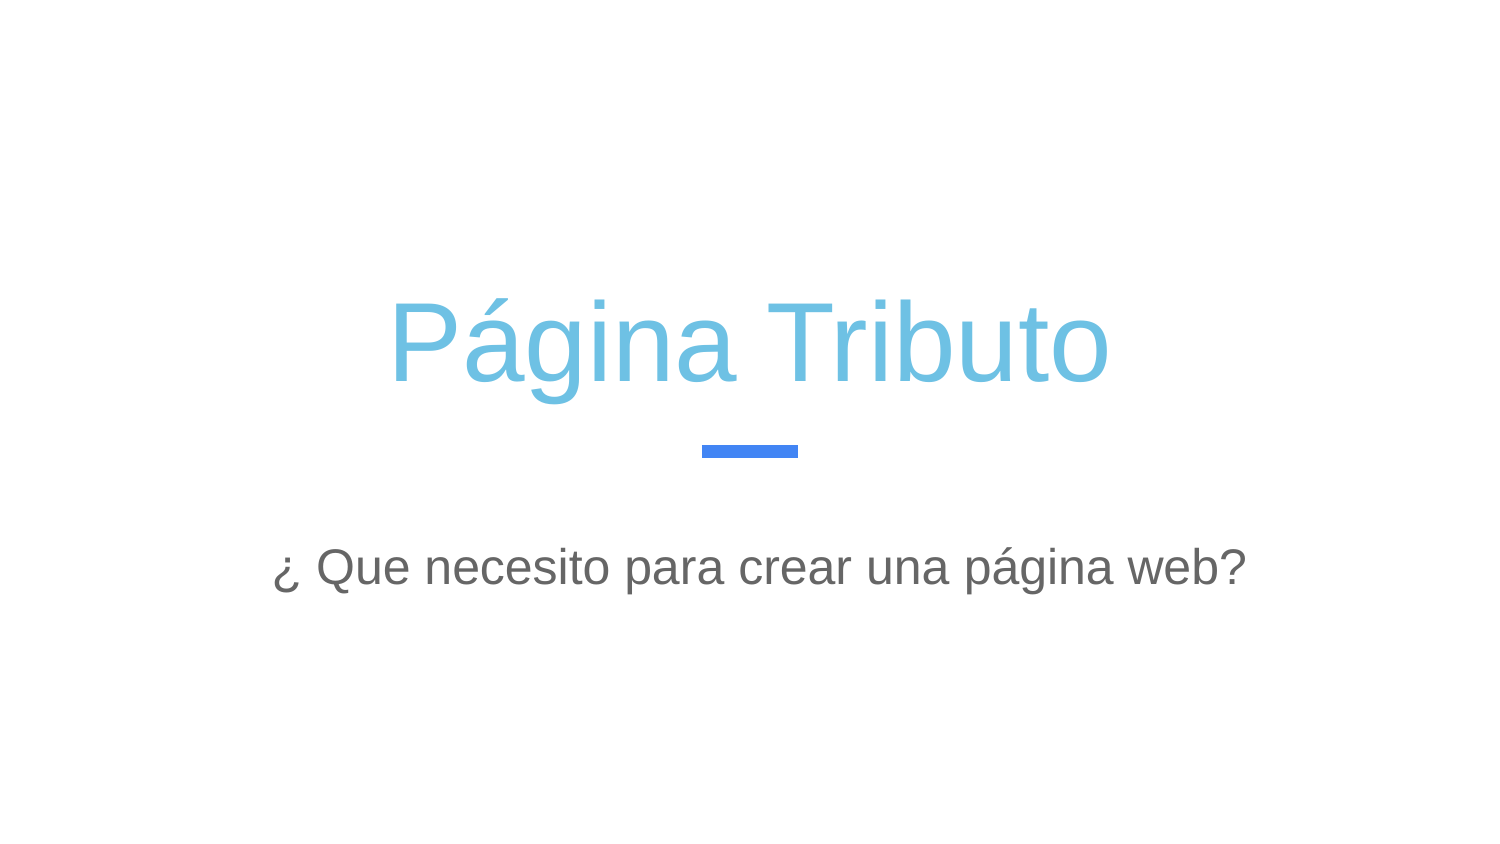

# Página Tributo
¿ Que necesito para crear una página web?